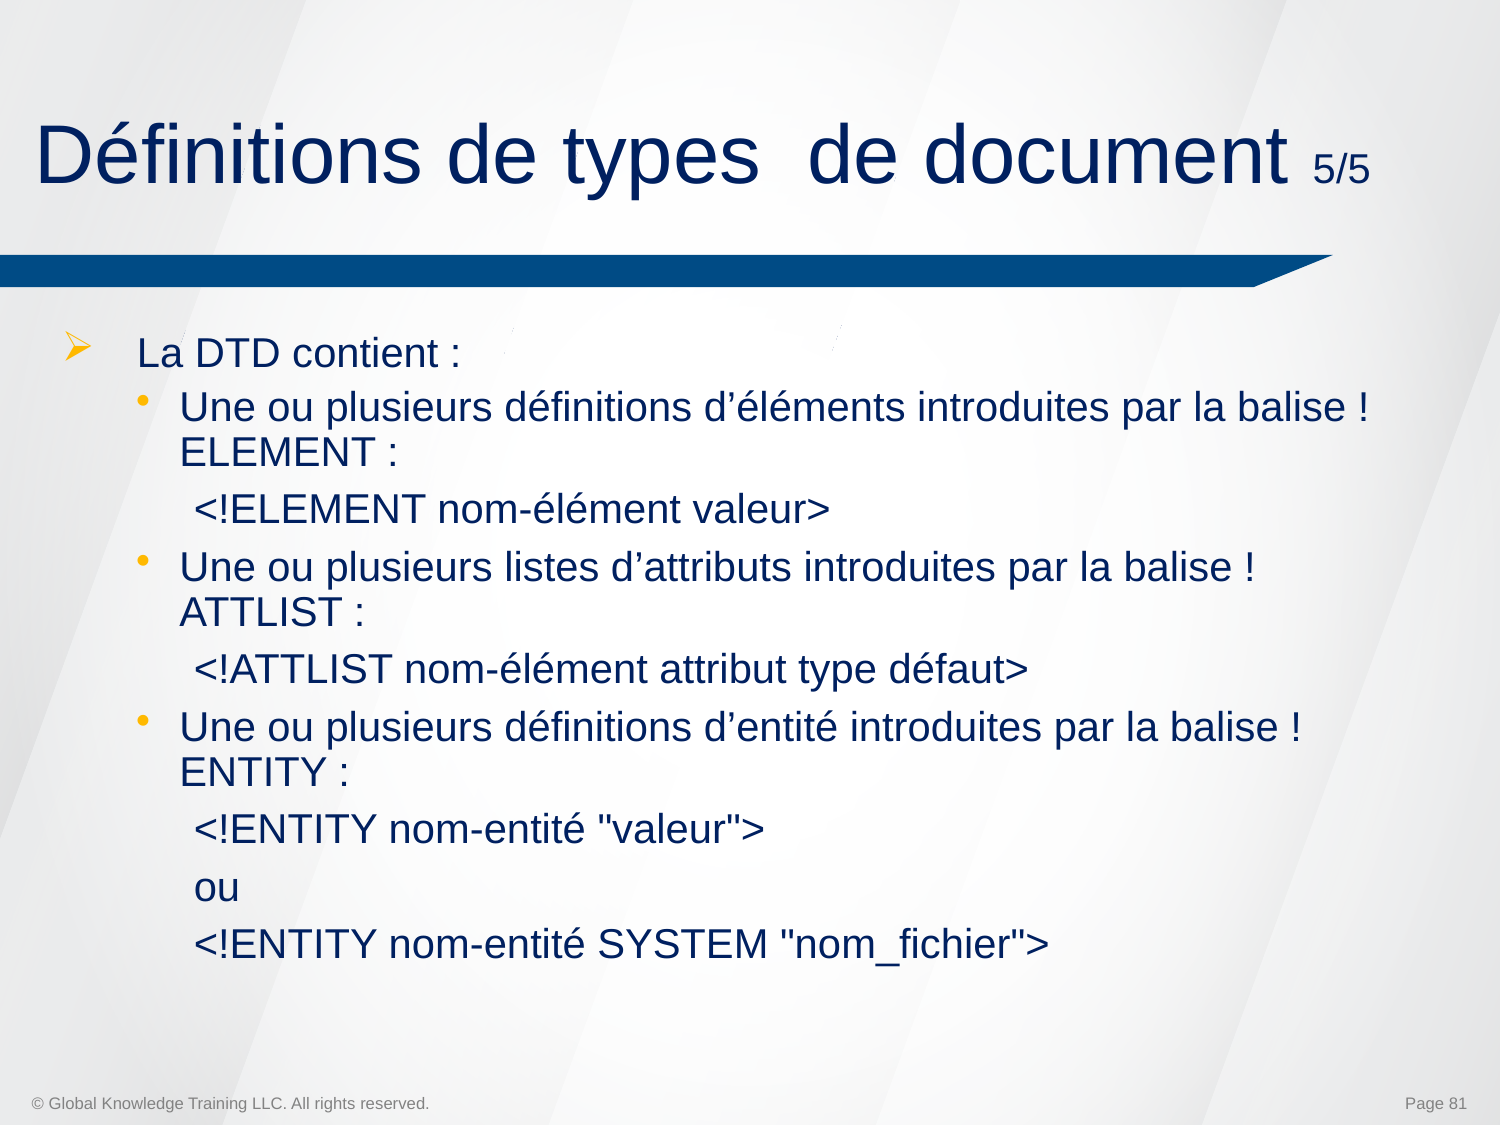

# Définitions de types  de document 5/5
La DTD contient :
Une ou plusieurs définitions d’éléments introduites par la balise !ELEMENT :
<!ELEMENT nom-élément valeur>
Une ou plusieurs listes d’attributs introduites par la balise !ATTLIST :
<!ATTLIST nom-élément attribut type défaut>
Une ou plusieurs définitions d’entité introduites par la balise !ENTITY :
<!ENTITY nom-entité "valeur">
ou
<!ENTITY nom-entité SYSTEM "nom_fichier">